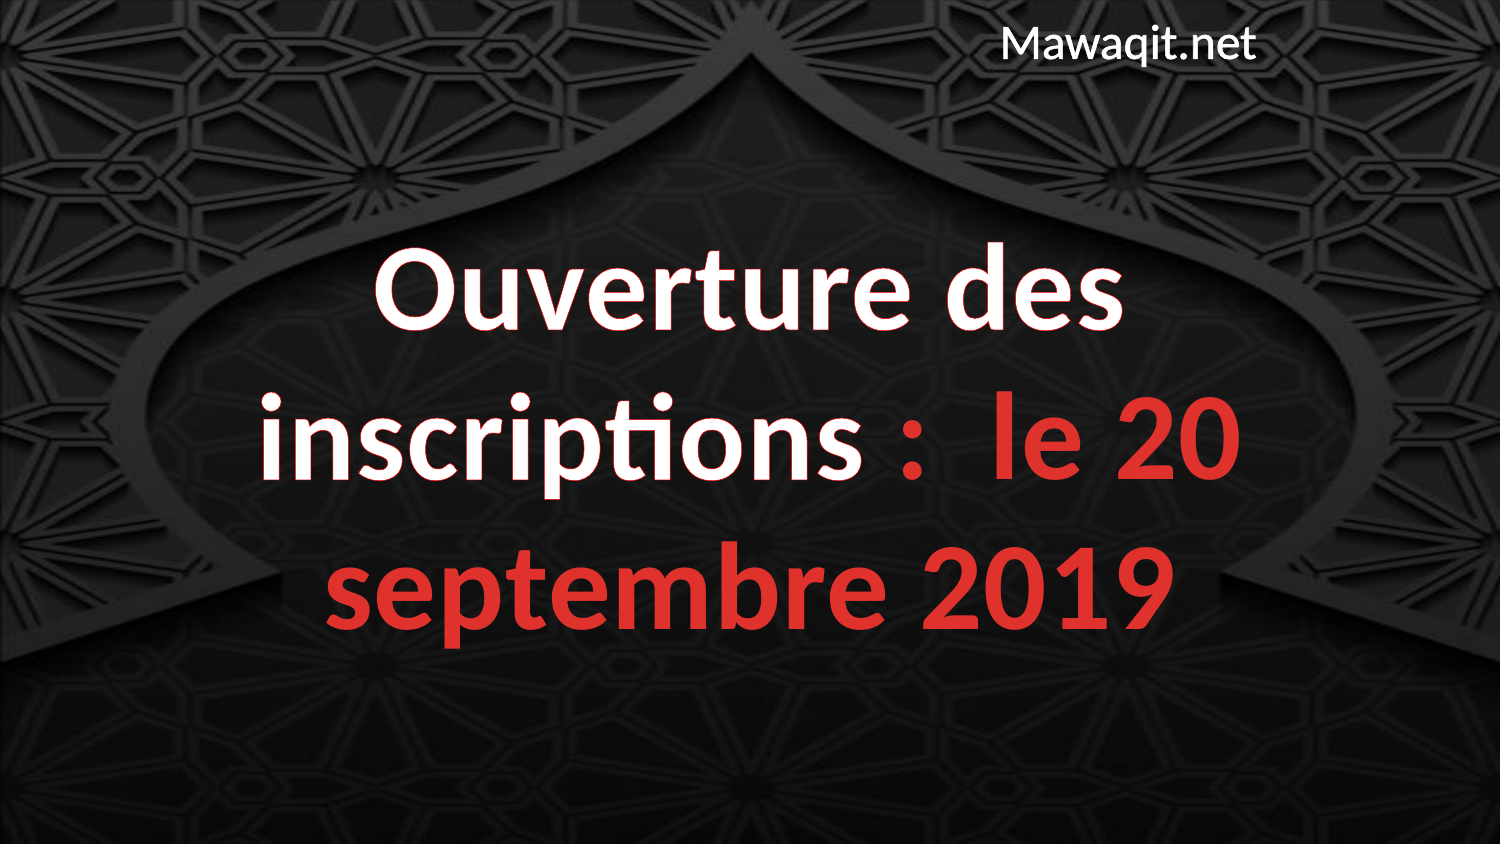

Mawaqit.net
Ouverture des inscriptions :  le 20 septembre 2019